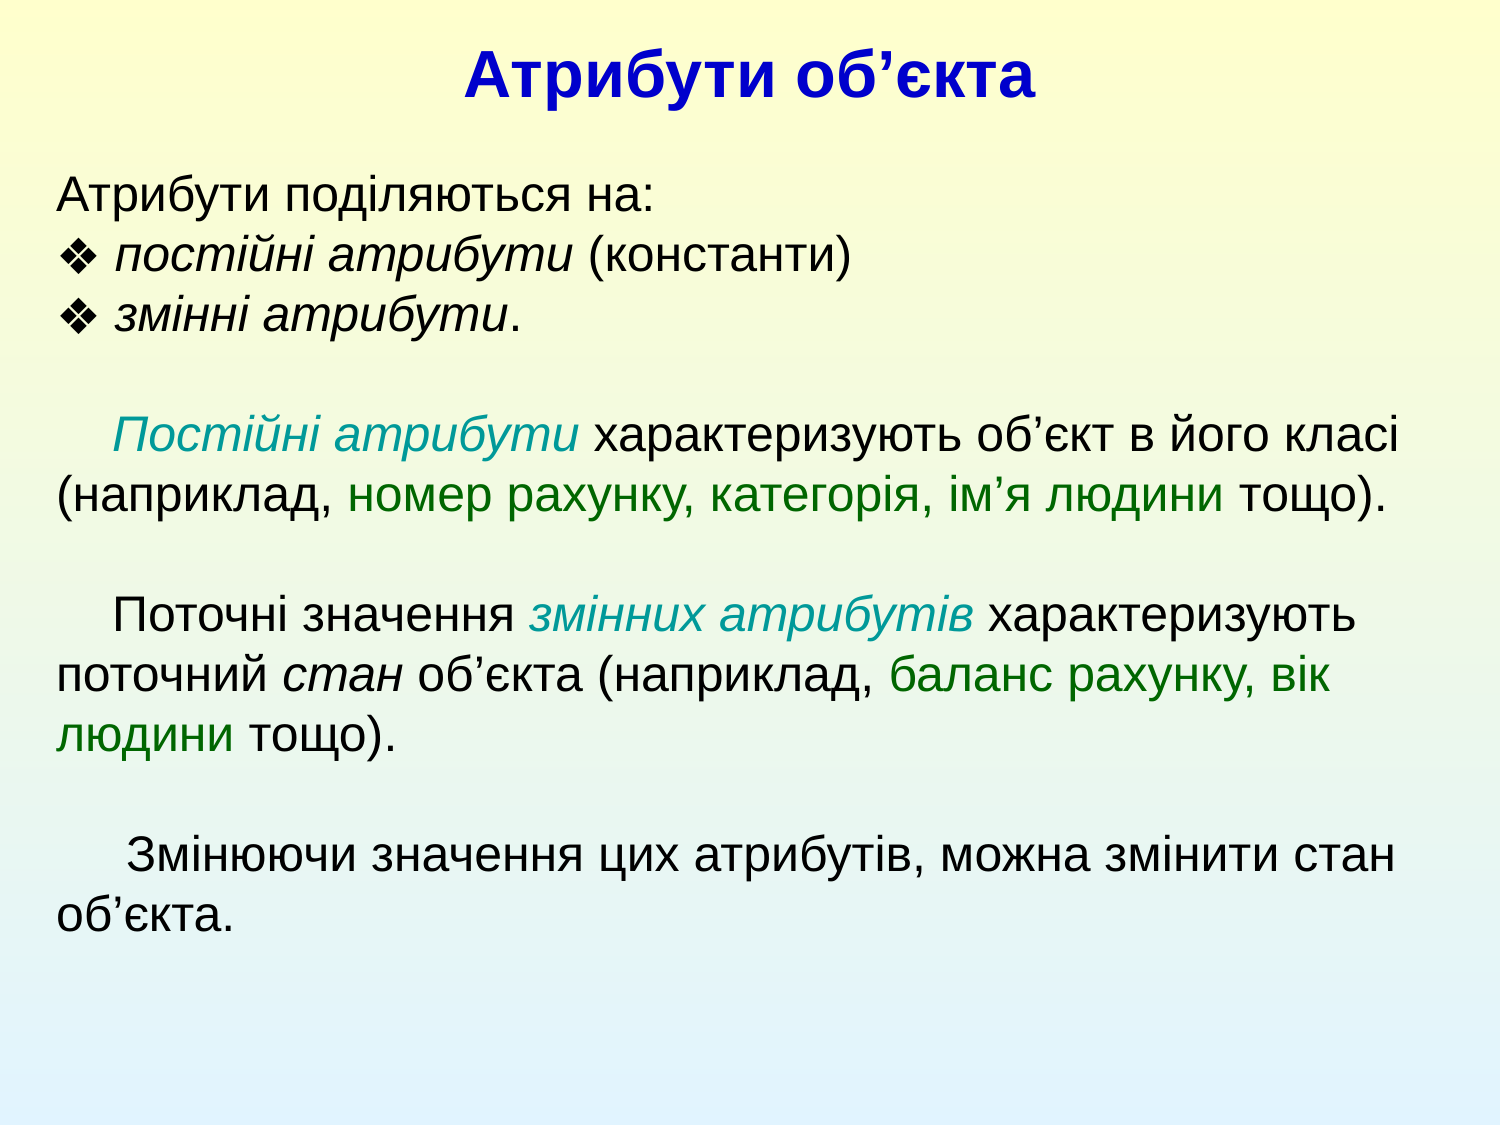

Атрибути об’єкта
Атрибути поділяються на:
 постійні атрибути (константи)
 змінні атрибути.

    Постійні атрибути характеризують об’єкт в його класі (наприклад, номер рахунку, категорія, ім’я людини тощо).

    Поточні значення змінних атрибутів характеризують поточний стан об’єкта (наприклад, баланс рахунку, вік людини тощо).

     Змінюючи значення цих атрибутів, можна змінити стан об’єкта.